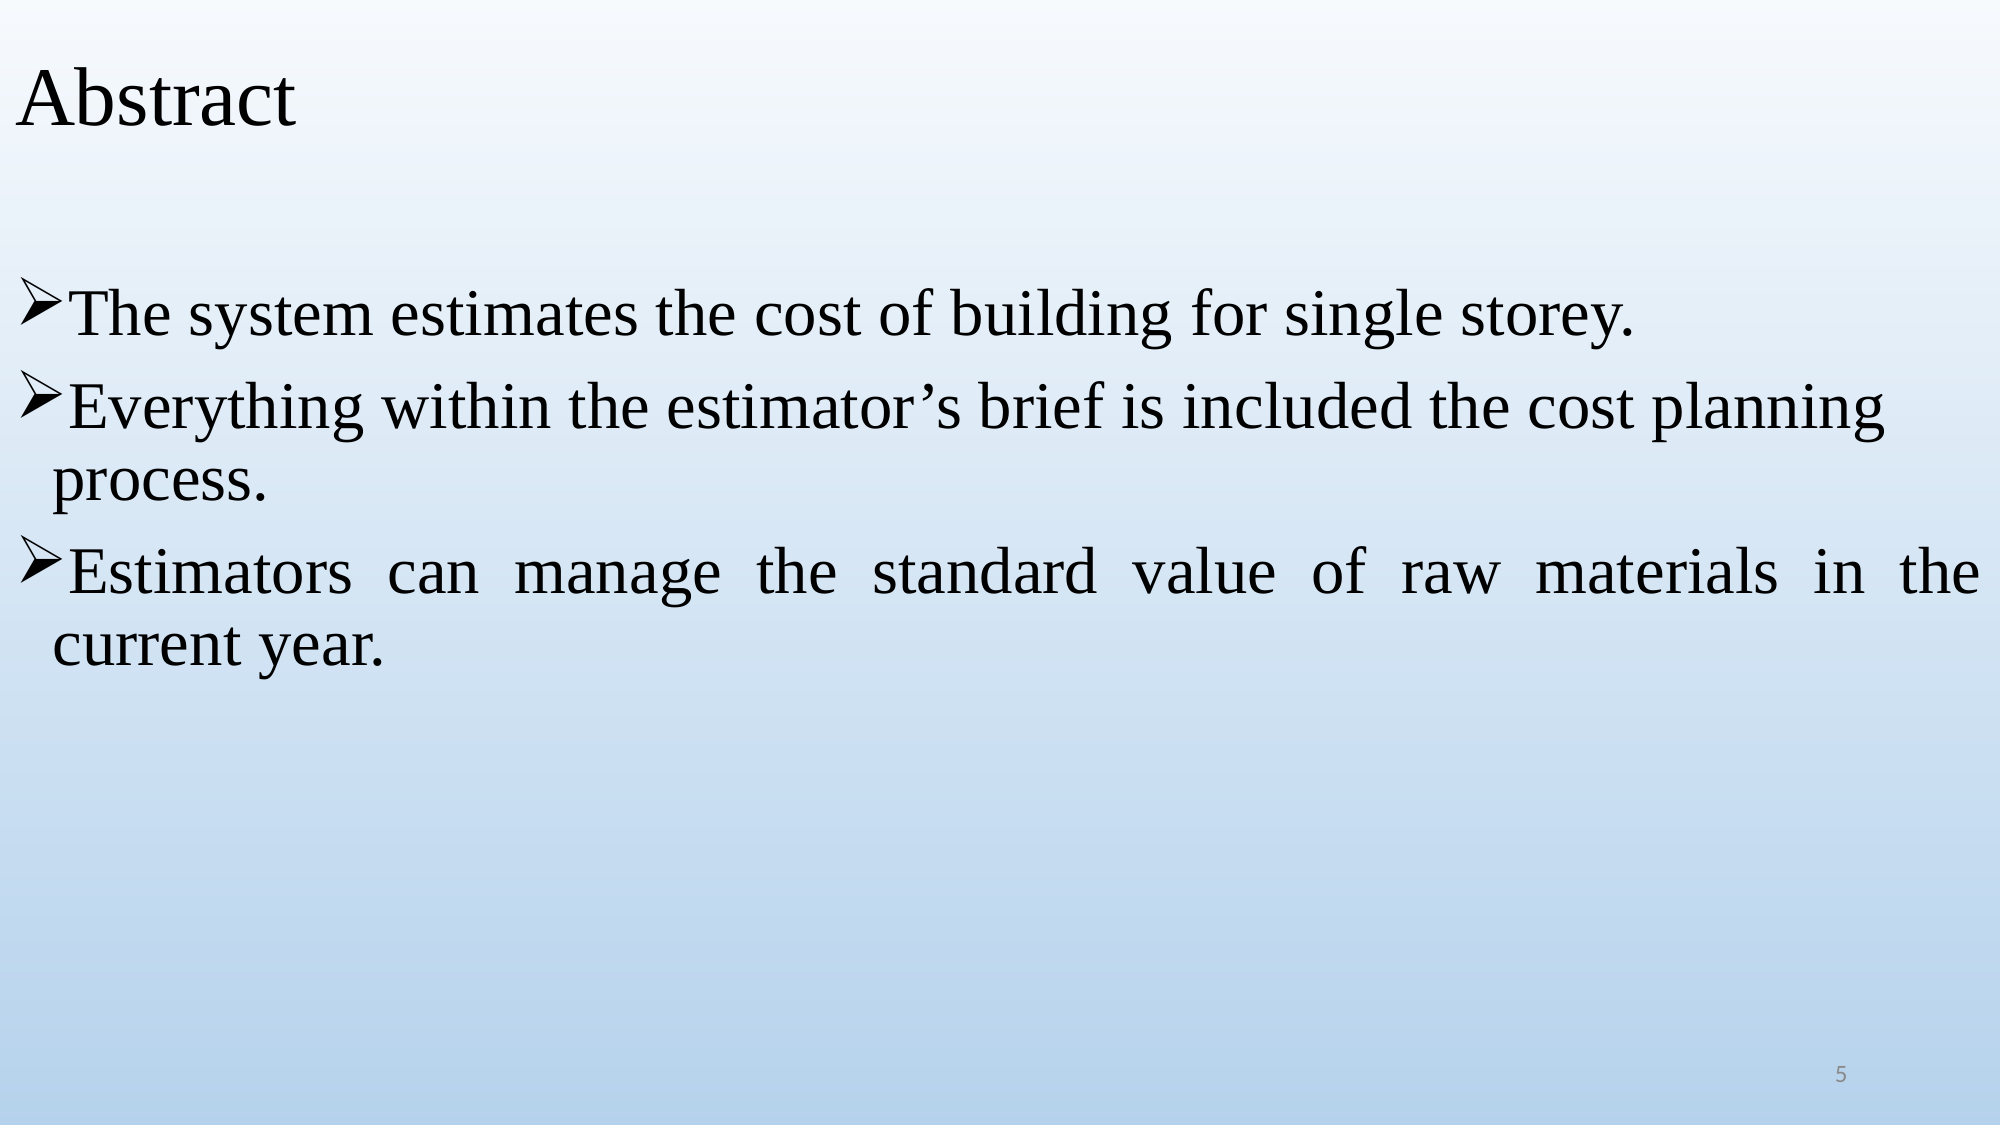

# Abstract
The system estimates the cost of building for single storey.
Everything within the estimator’s brief is included the cost planning process.
Estimators can manage the standard value of raw materials in the current year.

5